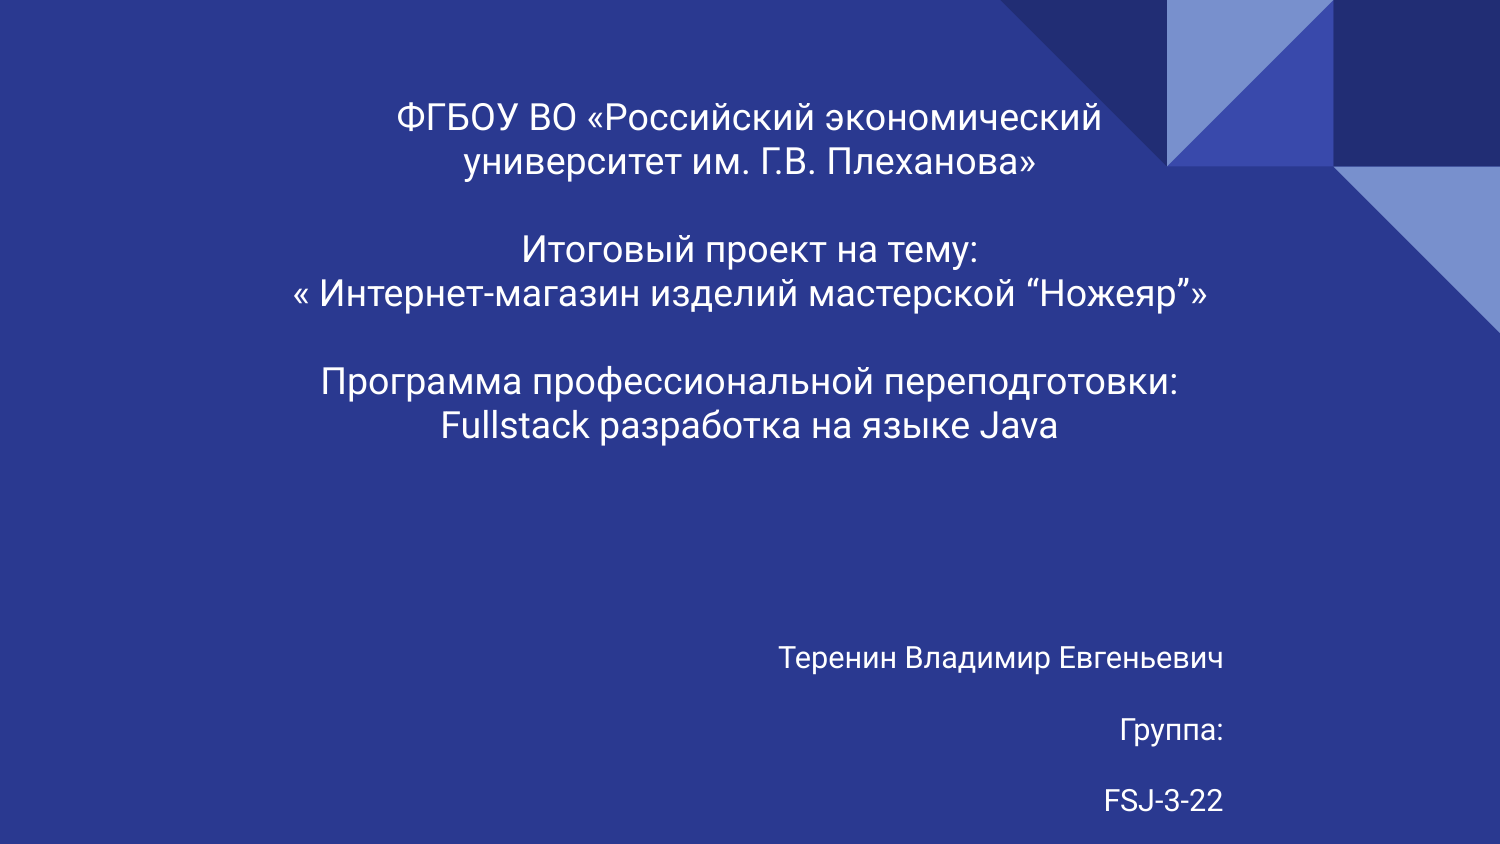

# ФГБОУ ВО «Российский экономический университет им. Г.В. Плеханова»

Итоговый проект на тему:
« Интернет-магазин изделий мастерской “Ножеяр”»

Программа профессиональной переподготовки: Fullstack разработка на языке Java

Теренин Владимир Евгеньевич

Группа:

FSJ-3-22